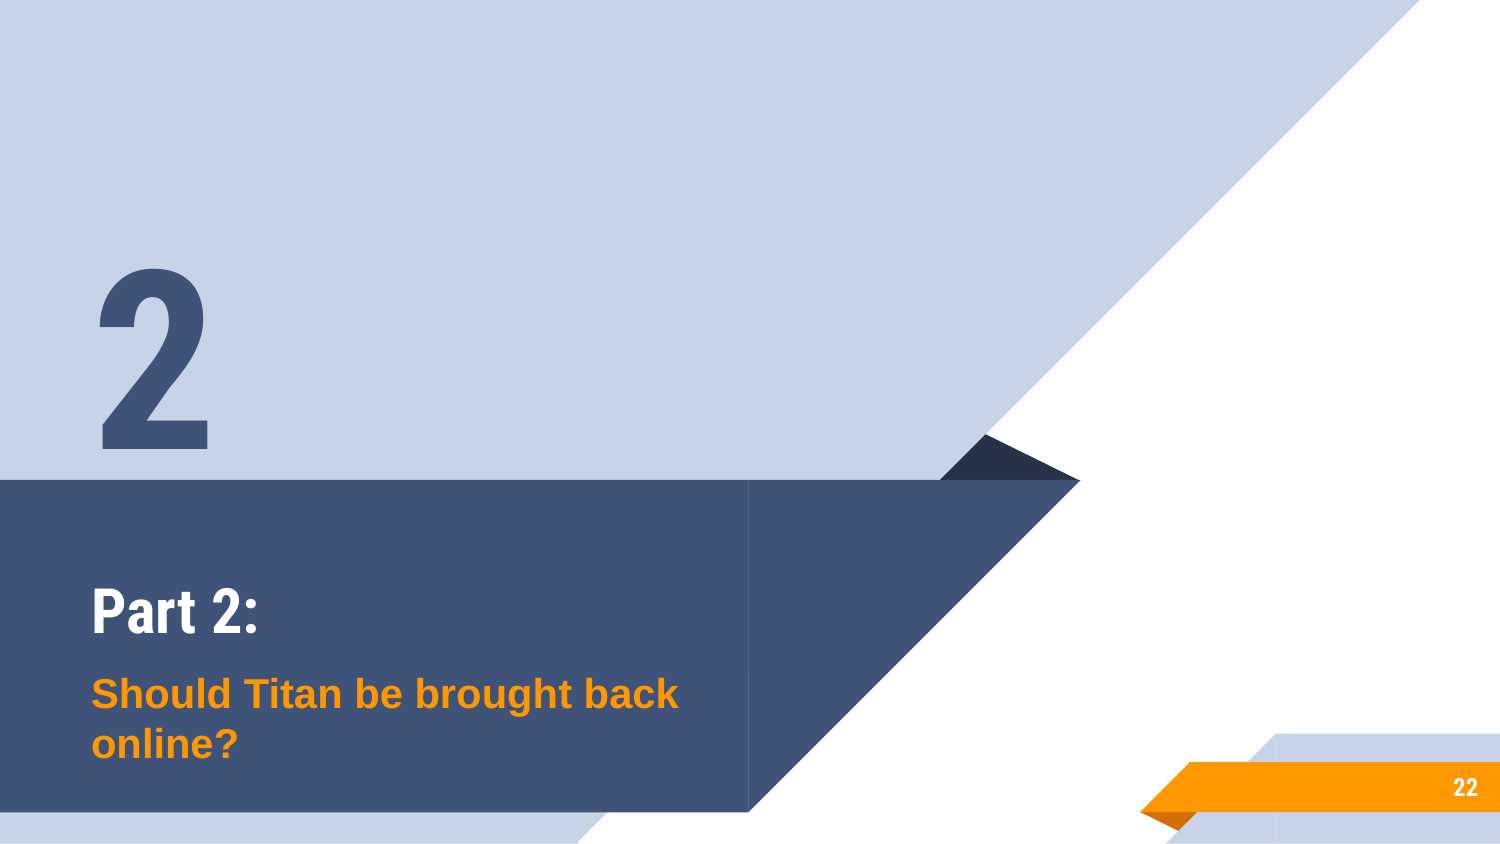

2
# Part 2:
Should Titan be brought back online?
22